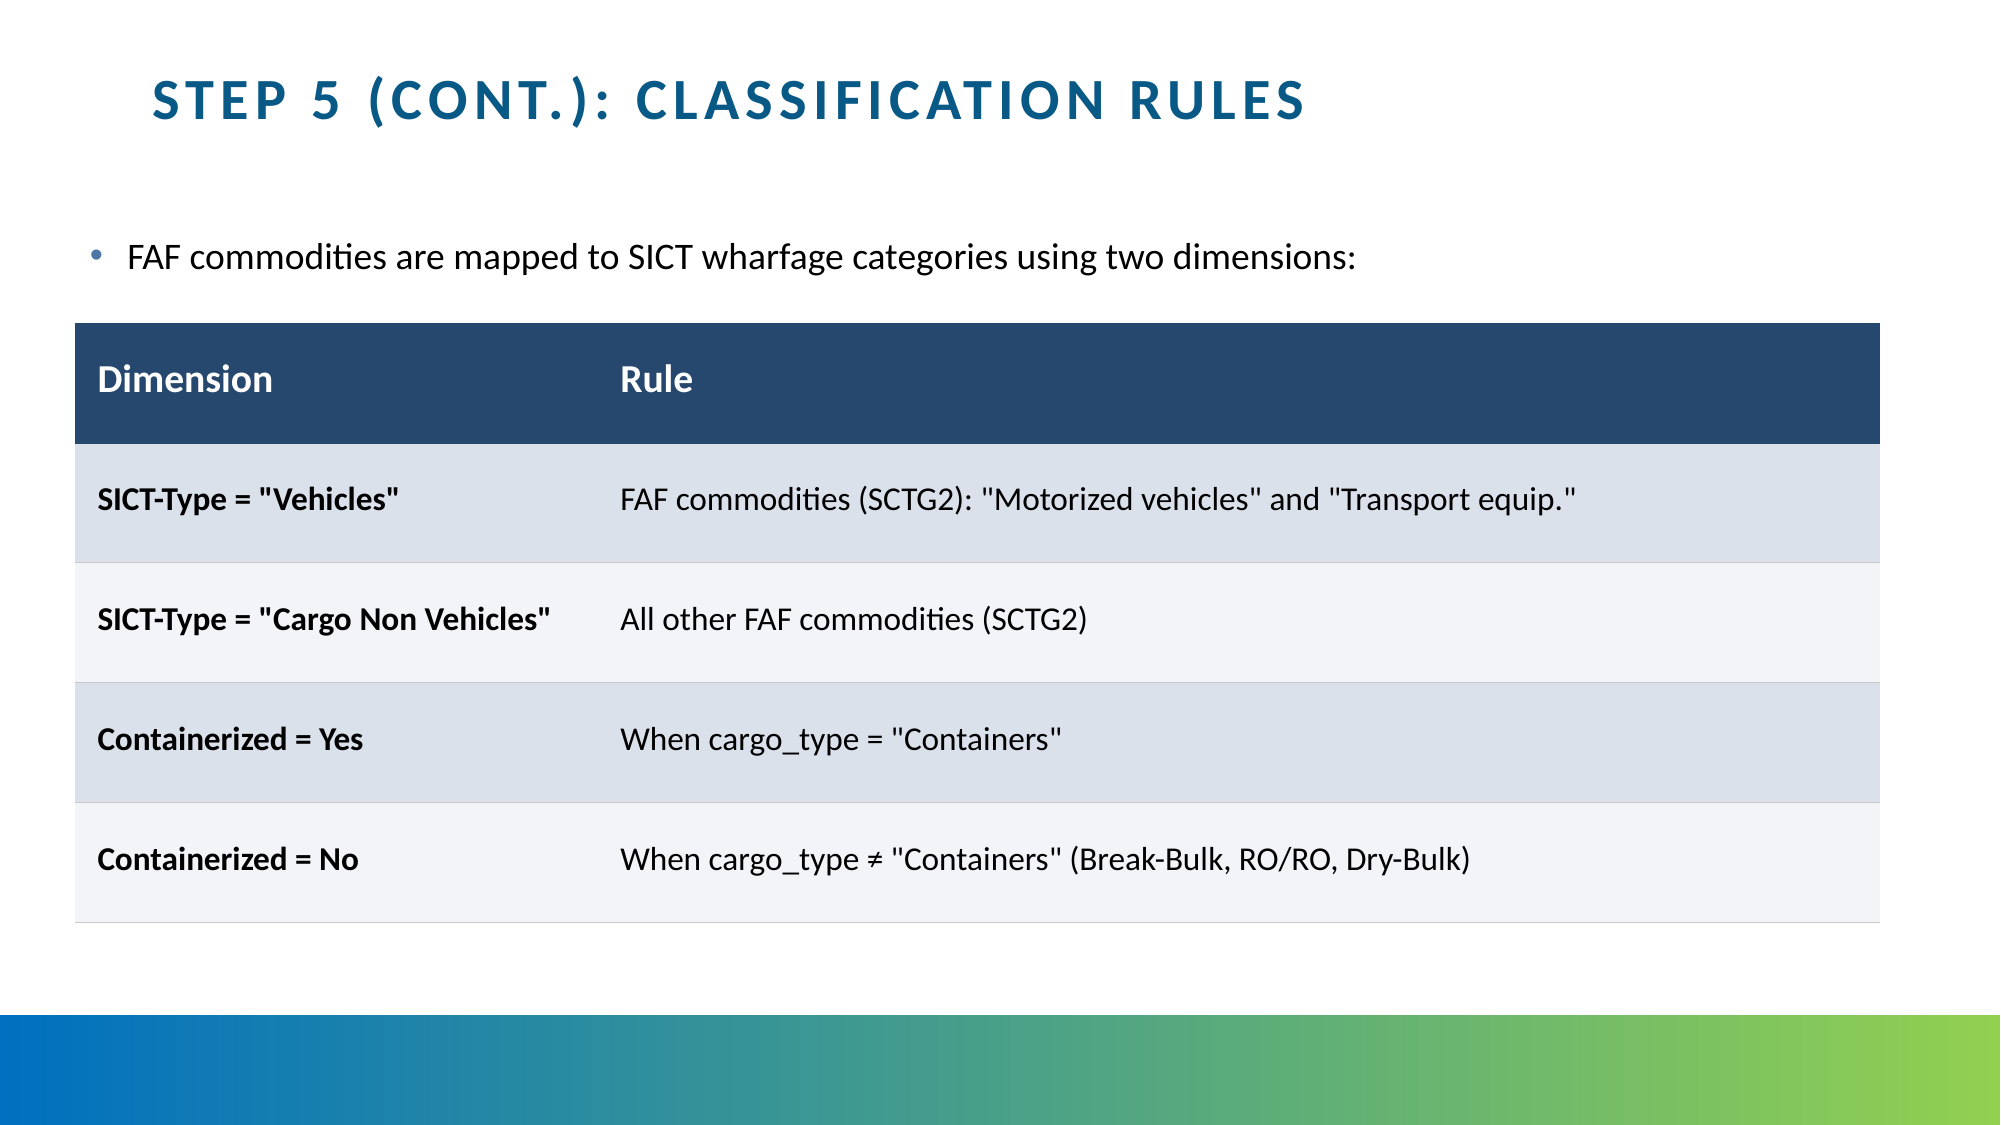

# Step 5 (cont.): Classification Rules
FAF commodities are mapped to SICT wharfage categories using two dimensions:
| Dimension | Rule |
| --- | --- |
| SICT-Type = "Vehicles" | FAF commodities (SCTG2): "Motorized vehicles" and "Transport equip." |
| SICT-Type = "Cargo Non Vehicles" | All other FAF commodities (SCTG2) |
| Containerized = Yes | When cargo\_type = "Containers" |
| Containerized = No | When cargo\_type ≠ "Containers" (Break-Bulk, RO/RO, Dry-Bulk) |